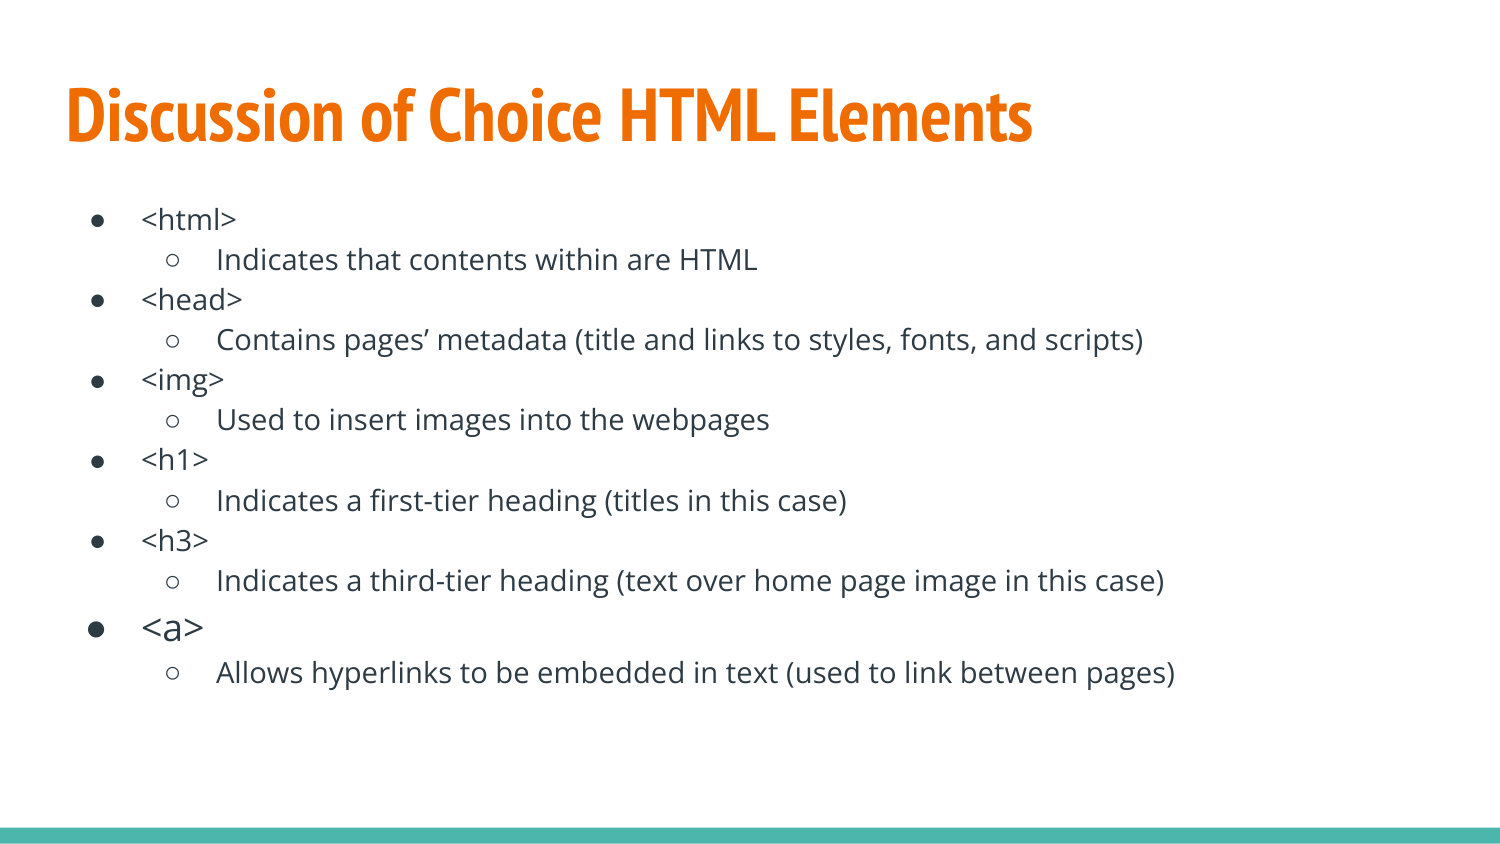

# Discussion of Choice HTML Elements
<html>
Indicates that contents within are HTML
<head>
Contains pages’ metadata (title and links to styles, fonts, and scripts)
<img>
Used to insert images into the webpages
<h1>
Indicates a first-tier heading (titles in this case)
<h3>
Indicates a third-tier heading (text over home page image in this case)
<a>
Allows hyperlinks to be embedded in text (used to link between pages)